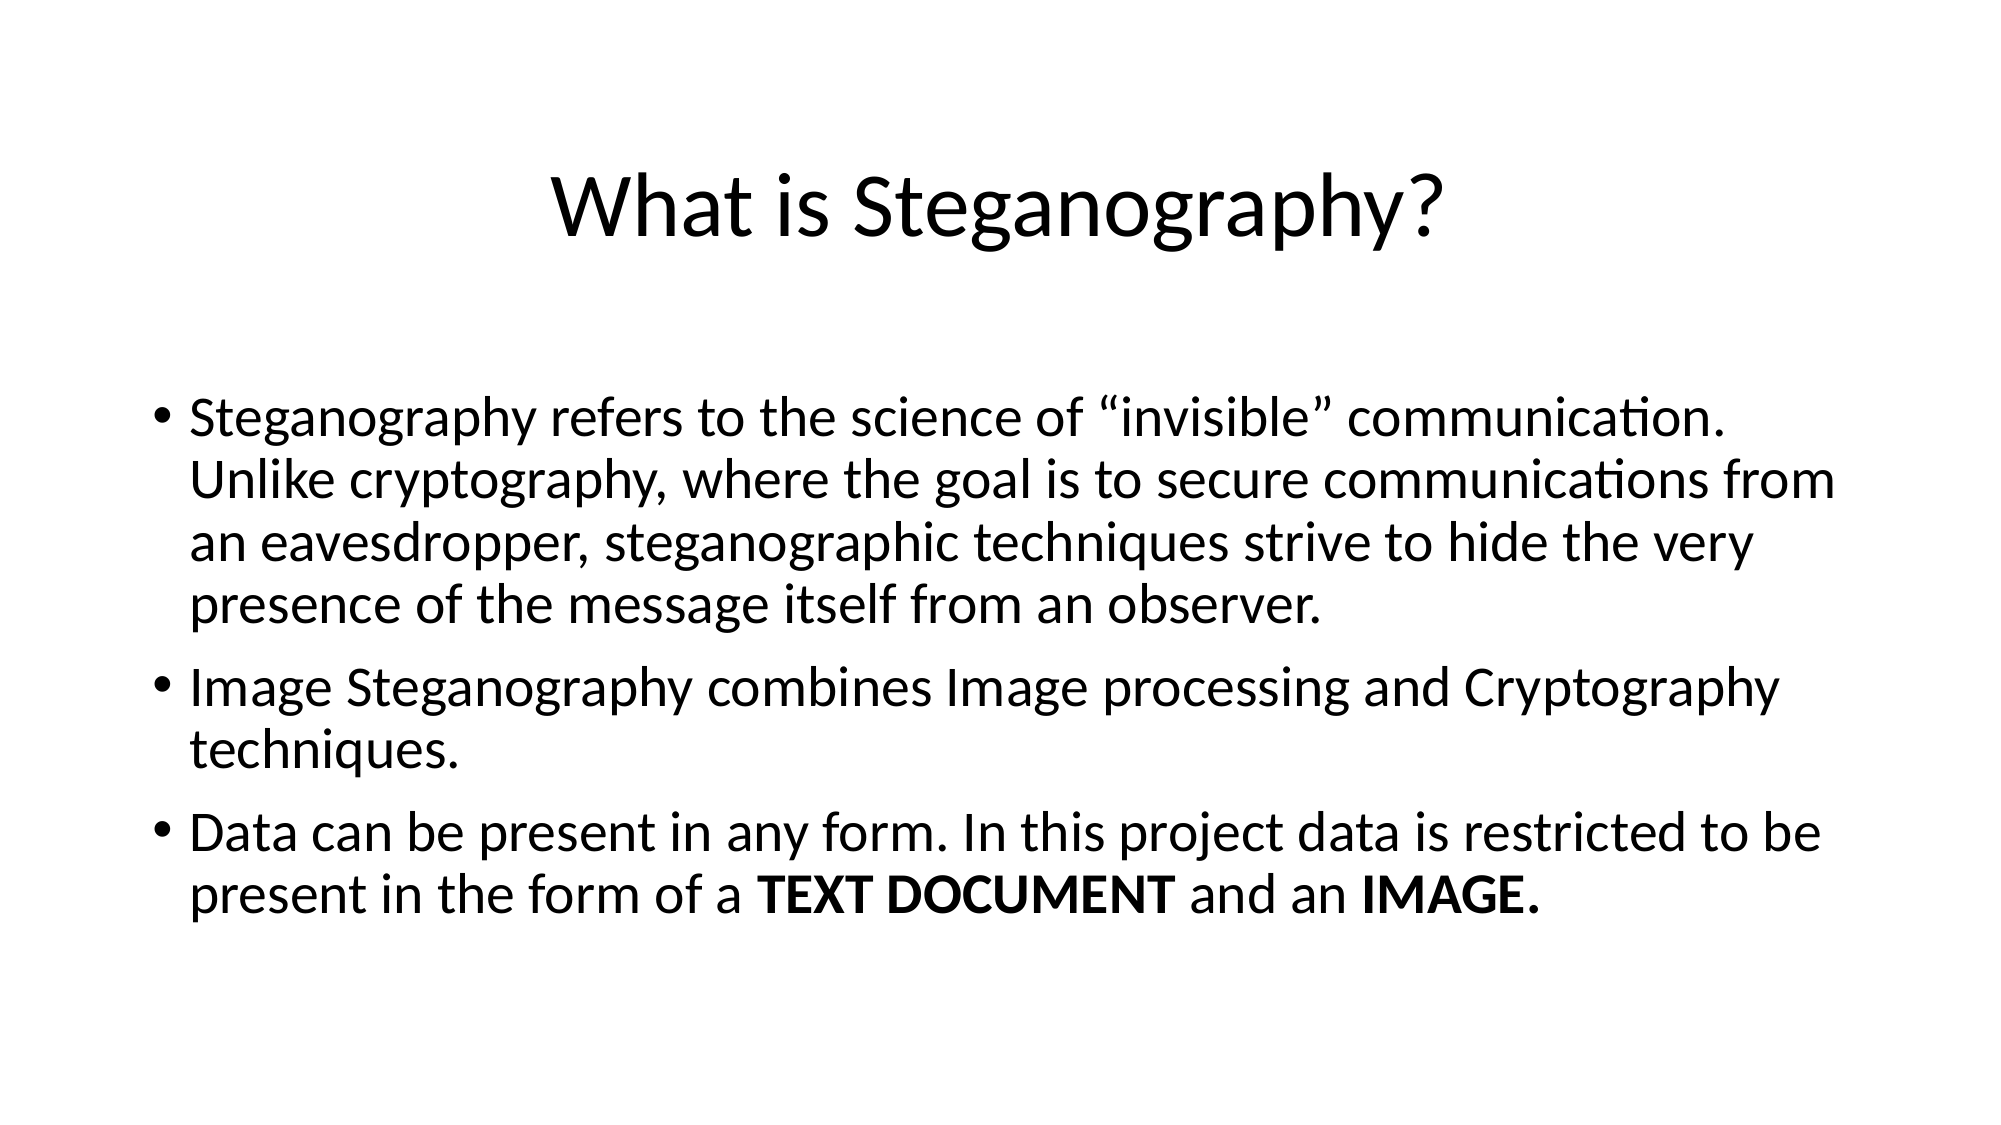

# What is Steganography?
Steganography refers to the science of “invisible” communication. Unlike cryptography, where the goal is to secure communications from an eavesdropper, steganographic techniques strive to hide the very presence of the message itself from an observer.
Image Steganography combines Image processing and Cryptography techniques.
Data can be present in any form. In this project data is restricted to be present in the form of a TEXT DOCUMENT and an IMAGE.